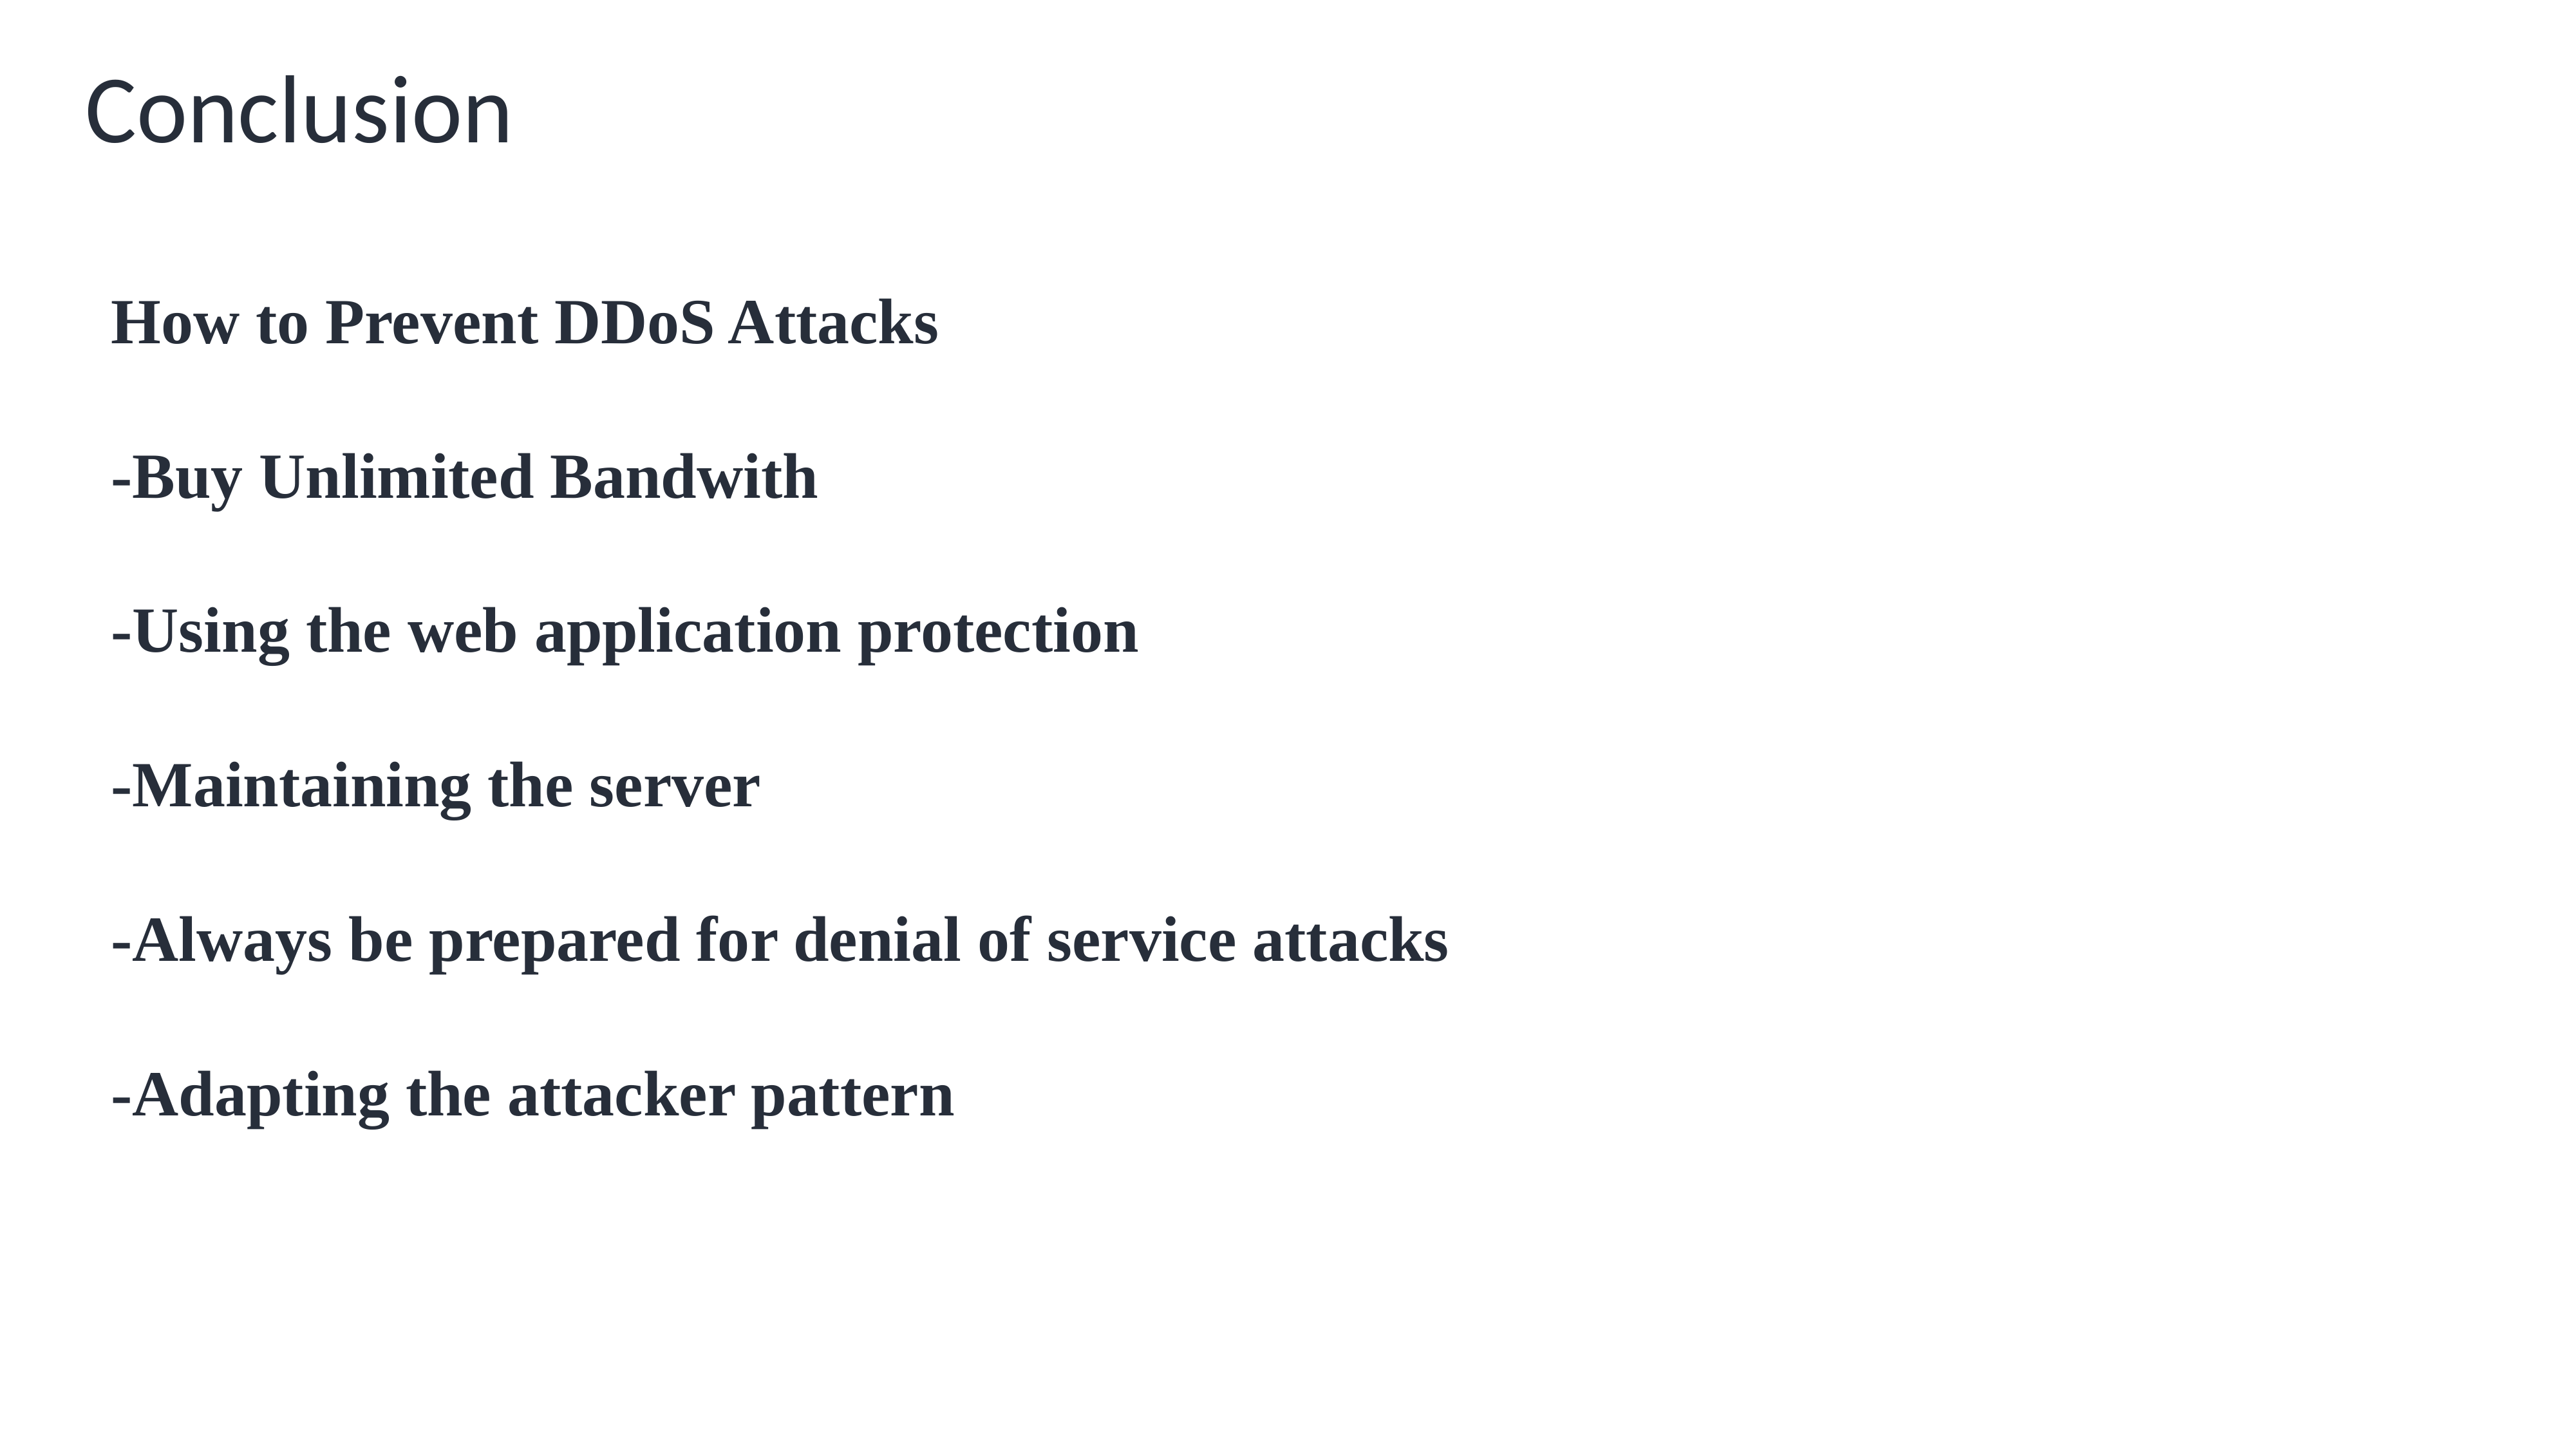

Conclusion

How to Prevent DDoS Attacks

-Buy Unlimited Bandwith

-Using the web application protection

-Maintaining the server

-Always be prepared for denial of service attacks

-Adapting the attacker pattern